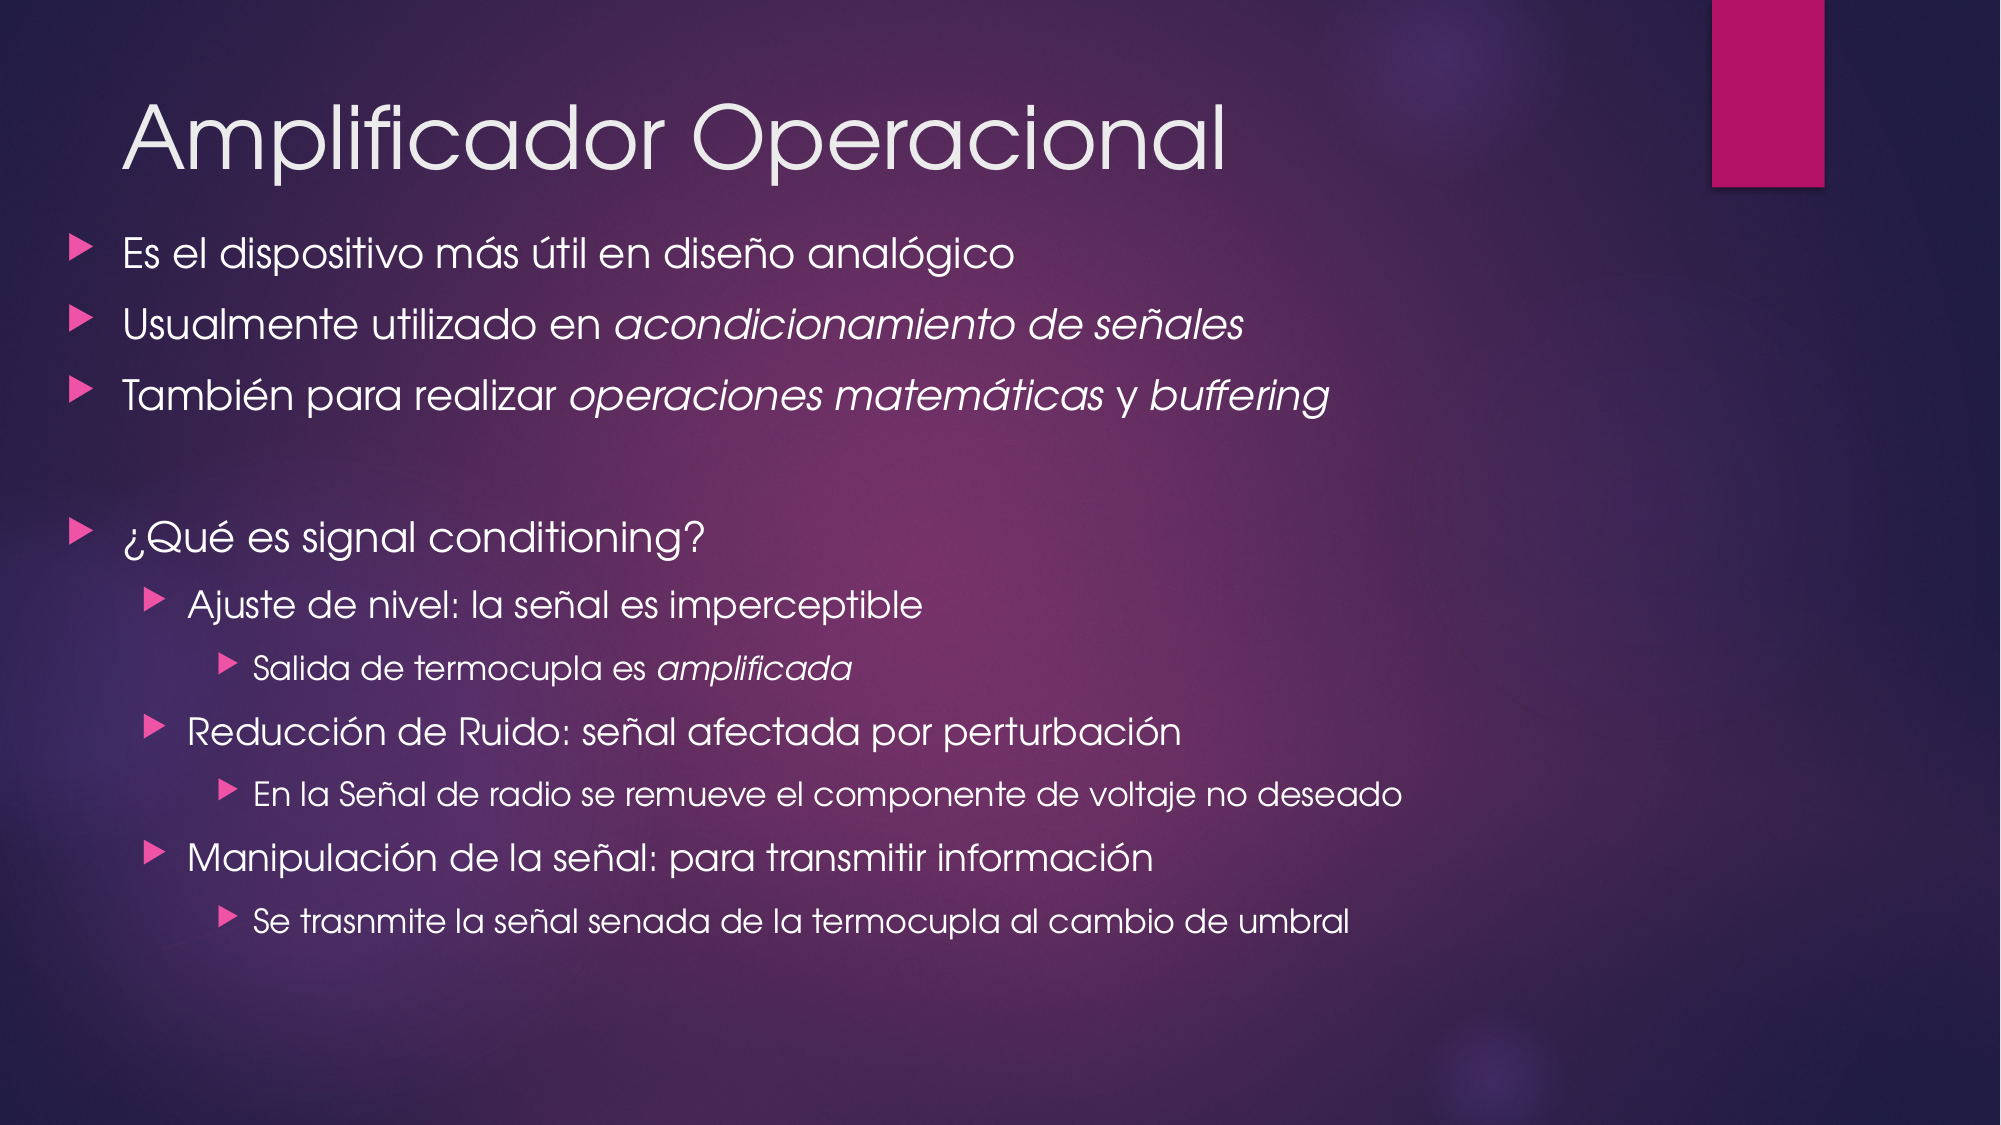

# Amplificador Operacional
Es el dispositivo más útil en diseño analógico
Usualmente utilizado en acondicionamiento de señales
También para realizar operaciones matemáticas y buffering

¿Qué es signal conditioning?
Ajuste de nivel: la señal es imperceptible
Salida de termocupla es amplificada
Reducción de Ruido: señal afectada por perturbación
En la Señal de radio se remueve el componente de voltaje no deseado
Manipulación de la señal: para transmitir información
Se trasnmite la señal senada de la termocupla al cambio de umbral